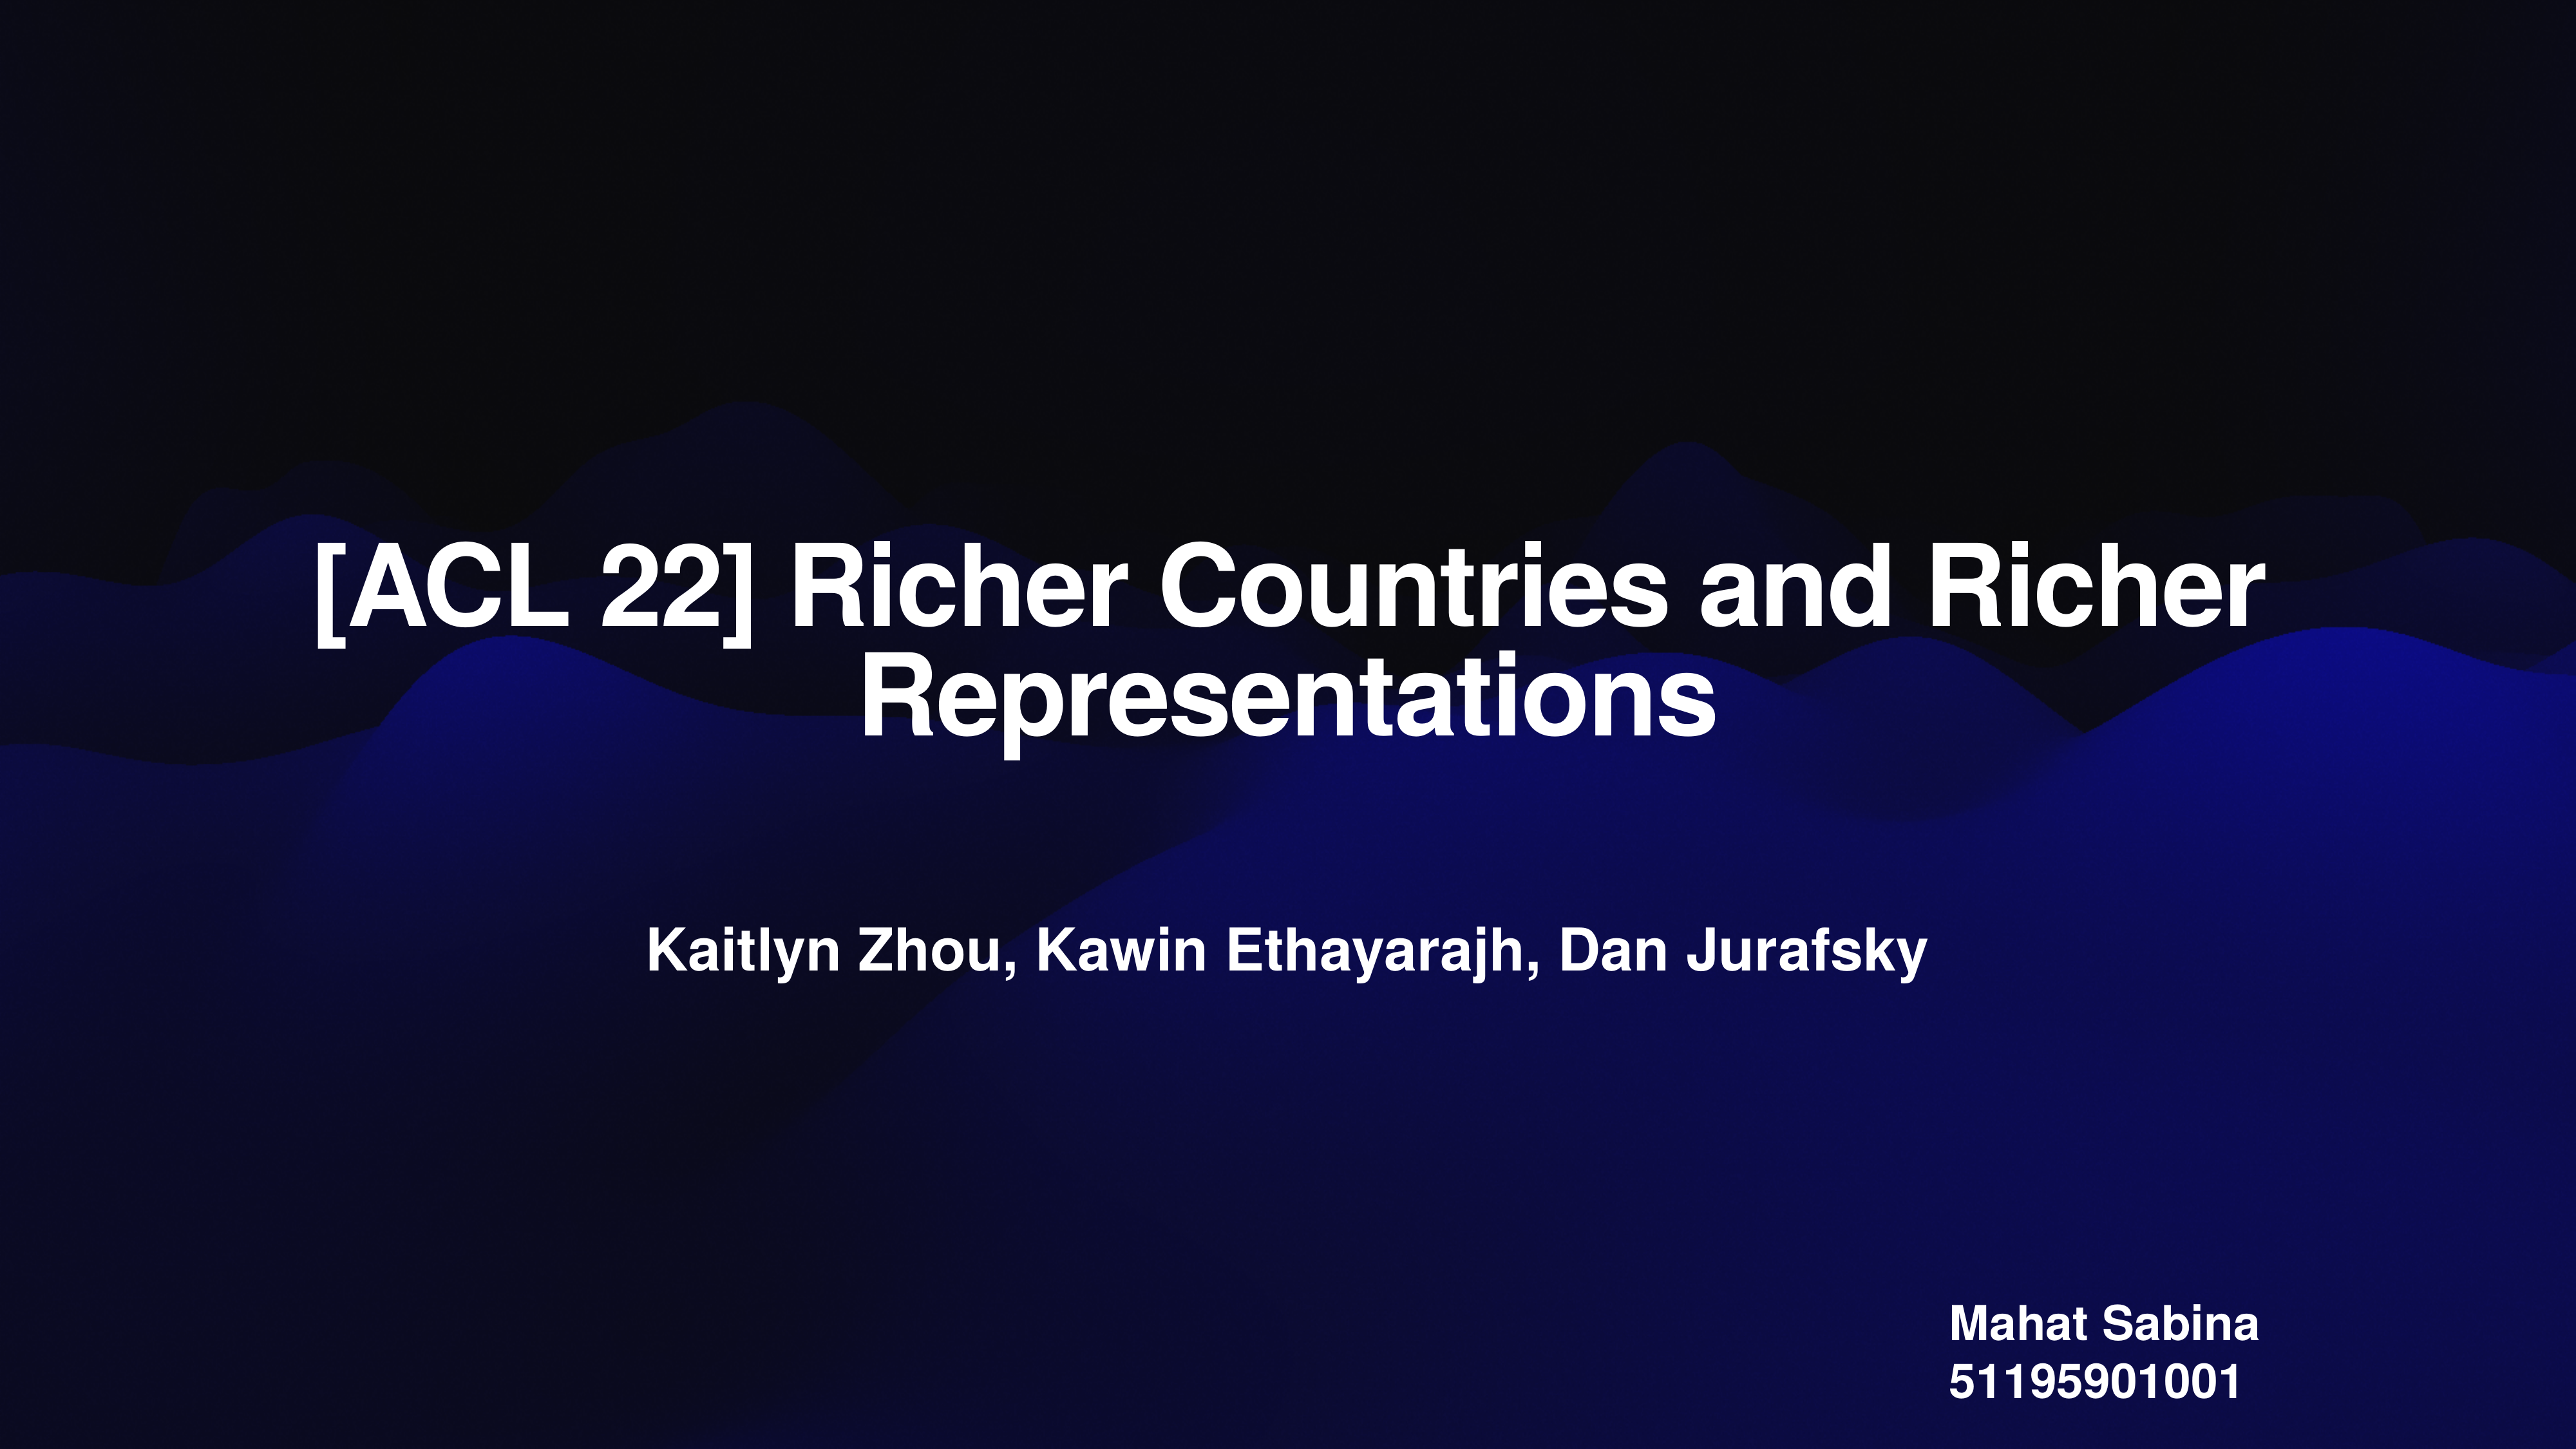

# [ACL 22] Richer Countries and Richer Representations
Kaitlyn Zhou, Kawin Ethayarajh, Dan Jurafsky
Mahat Sabina
51195901001